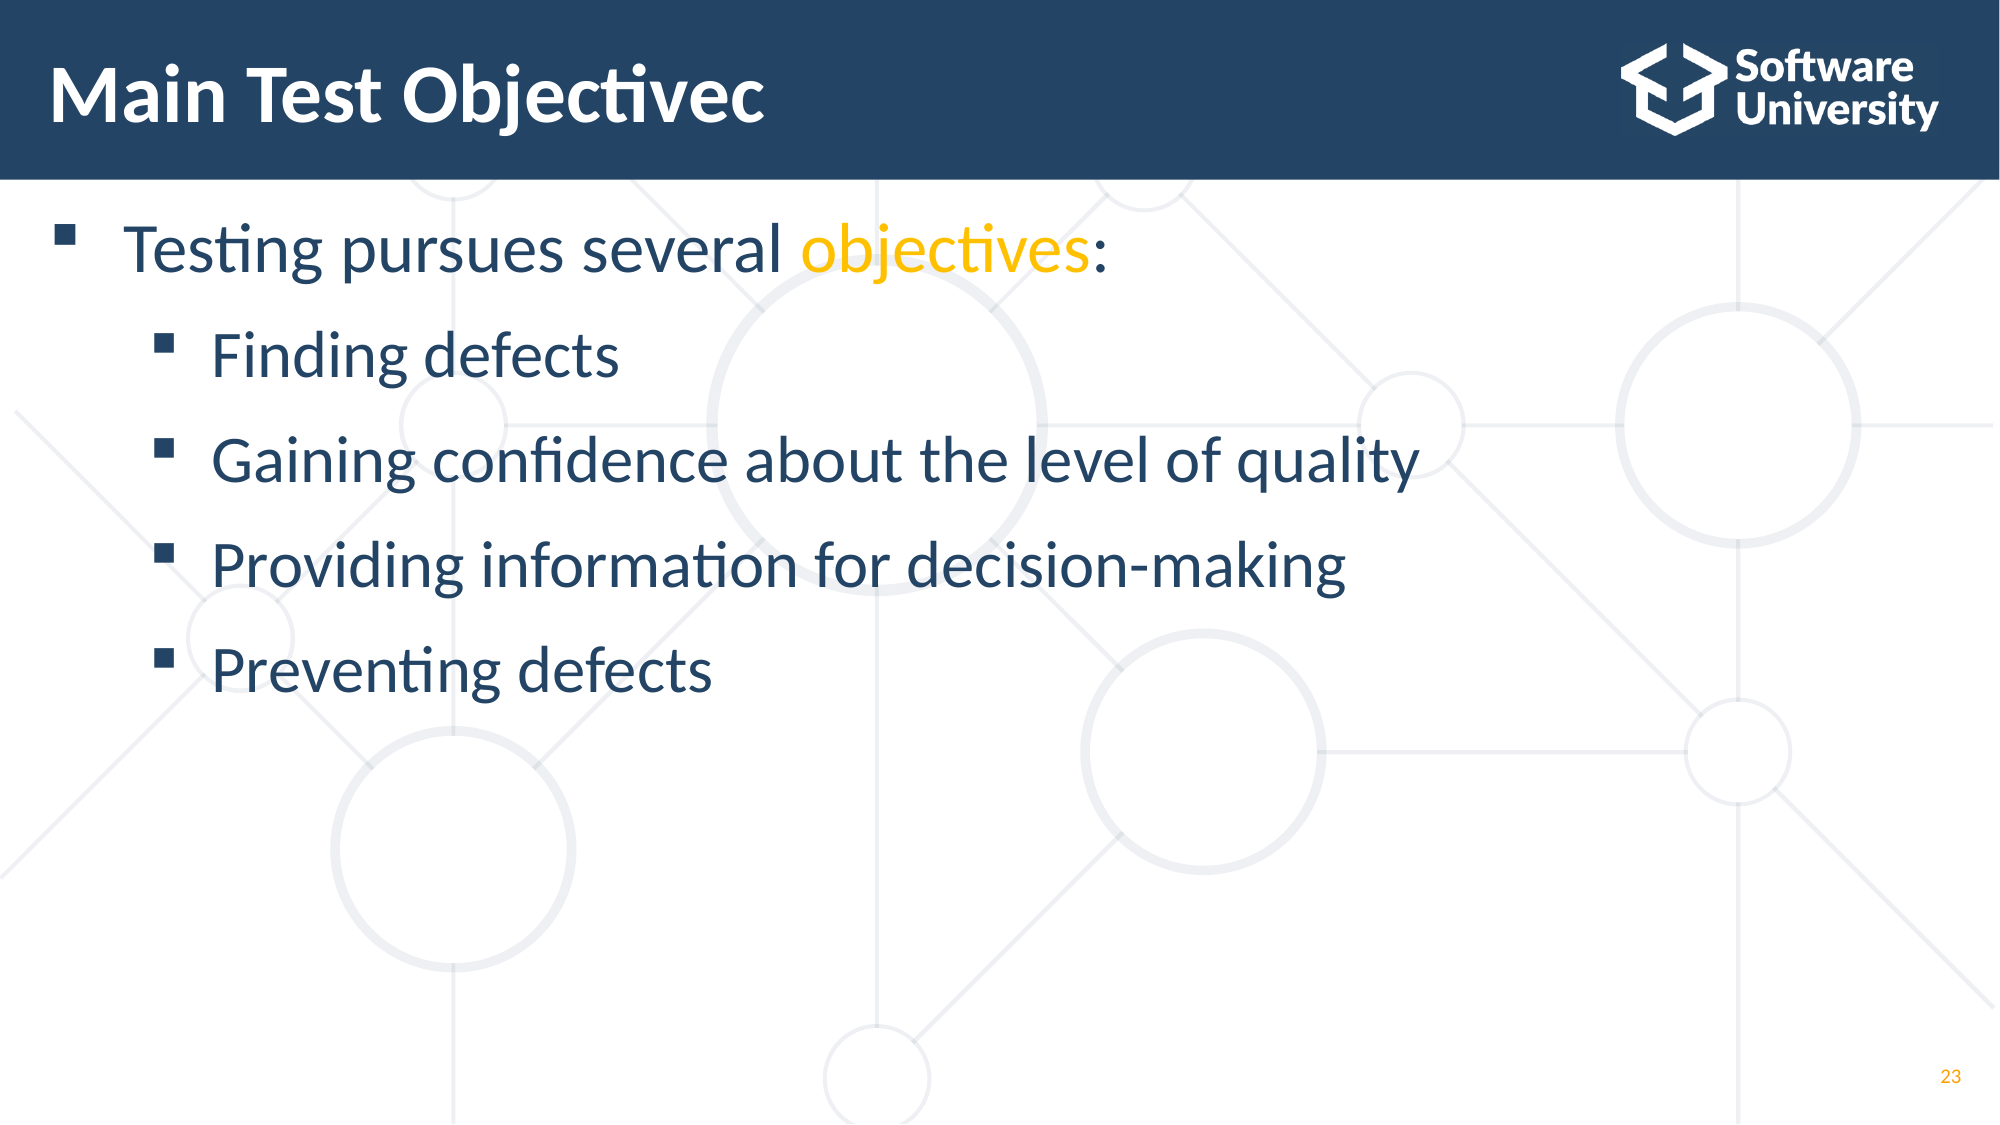

# Main Test Objectiveс
Testing pursues several objectives:
Finding defects
Gaining confidence about the level of quality
Providing information for decision-making
Preventing defects
23